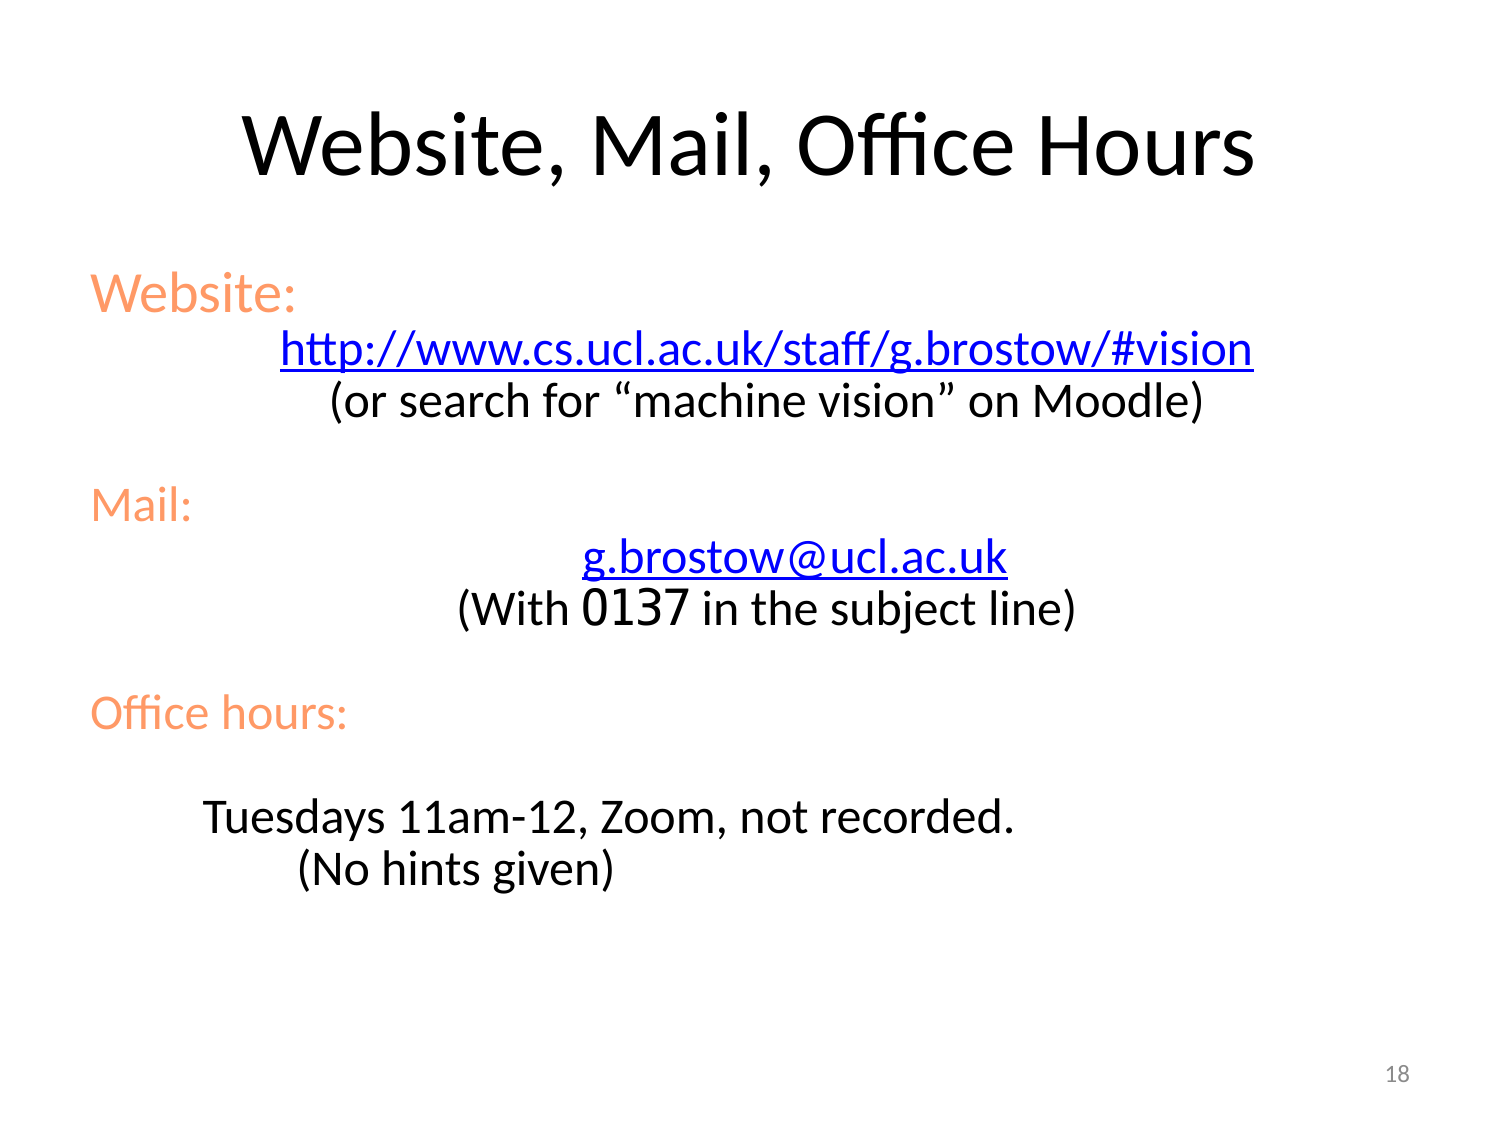

# Website, Mail, Office Hours
Website:
http://www.cs.ucl.ac.uk/staff/g.brostow/#vision
(or search for “machine vision” on Moodle)

Mail:
	g.brostow@ucl.ac.uk
(With 0137 in the subject line)

Office hours:

          Tuesdays 11am-12, Zoom, not recorded.
		(No hints given)
18